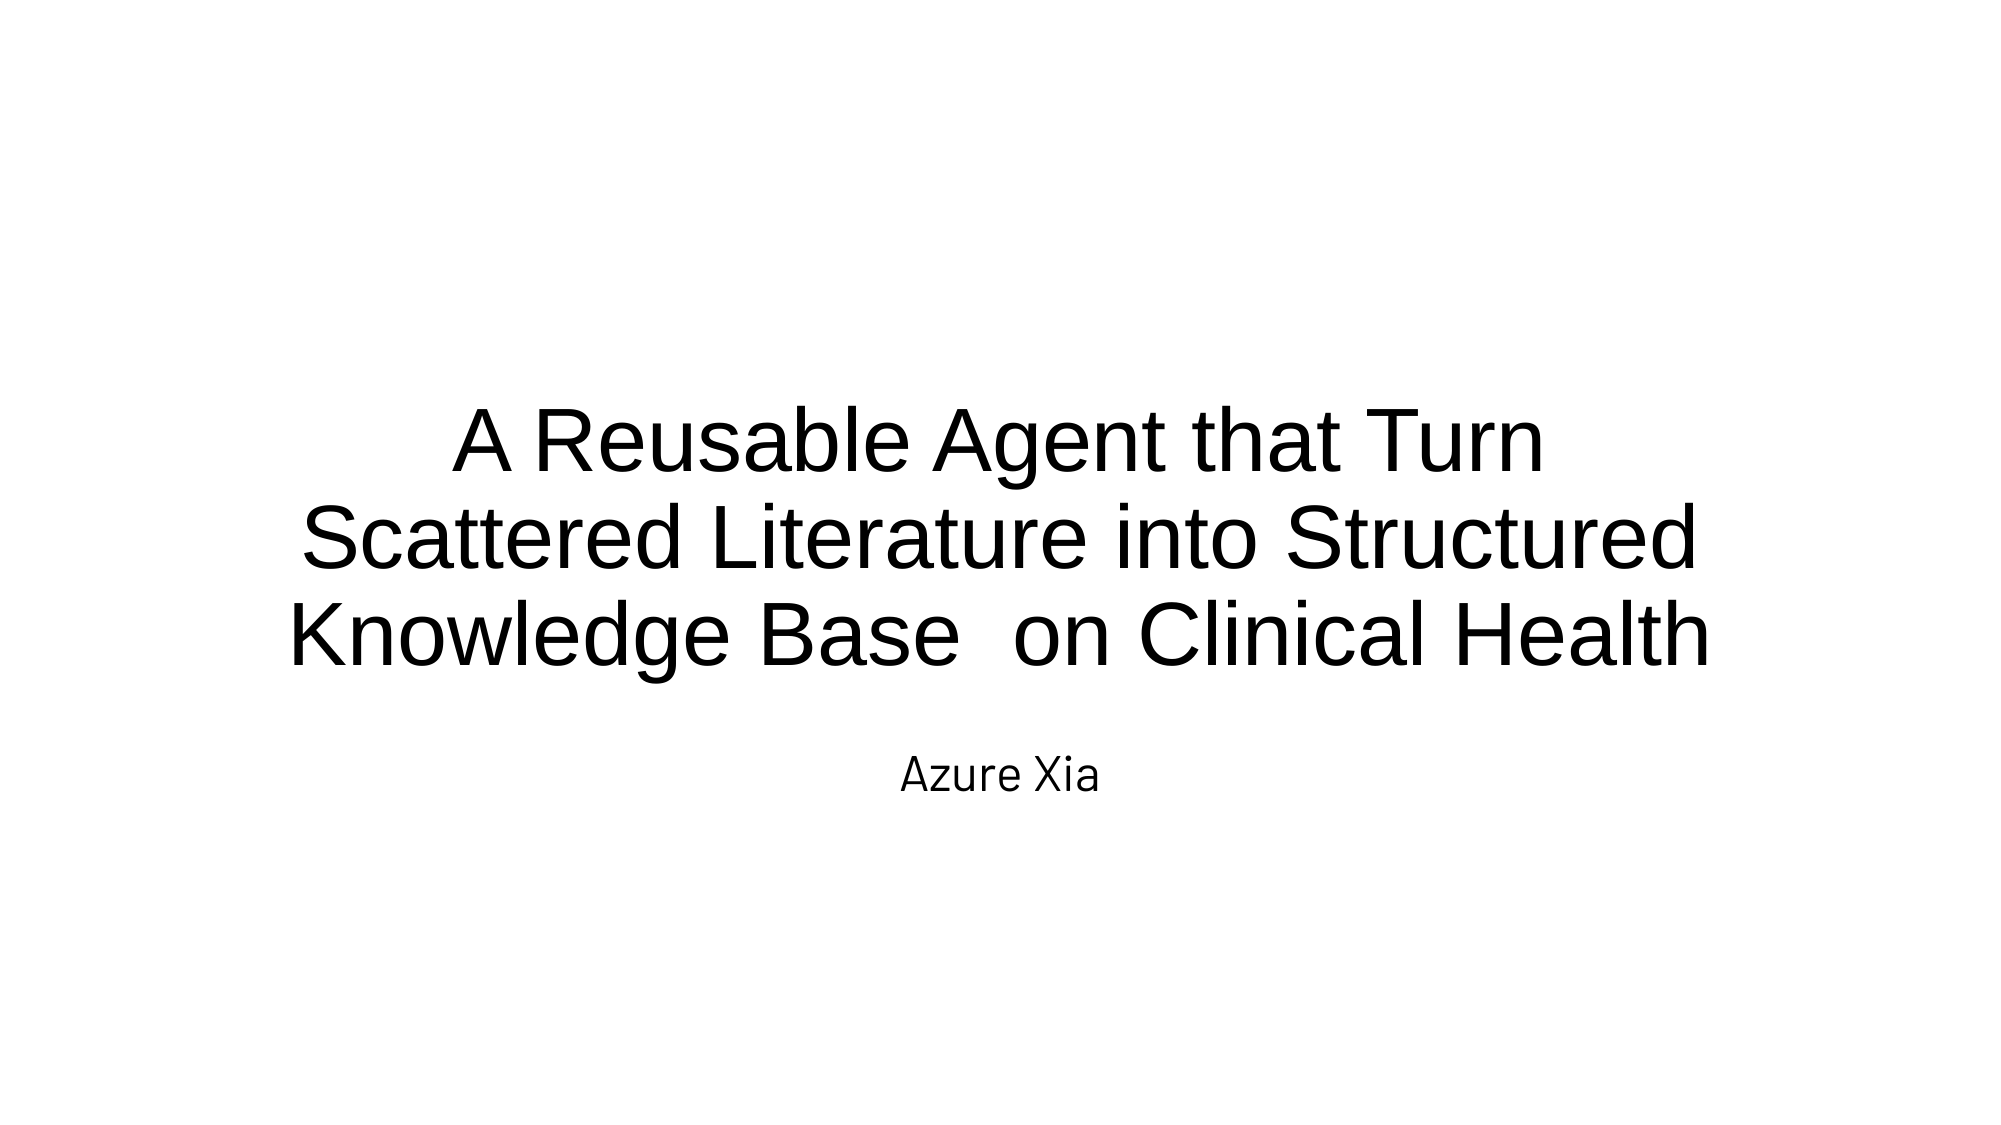

# A Reusable Agent that Turn Scattered Literature into Structured Knowledge Base  on Clinical Health
Azure Xia